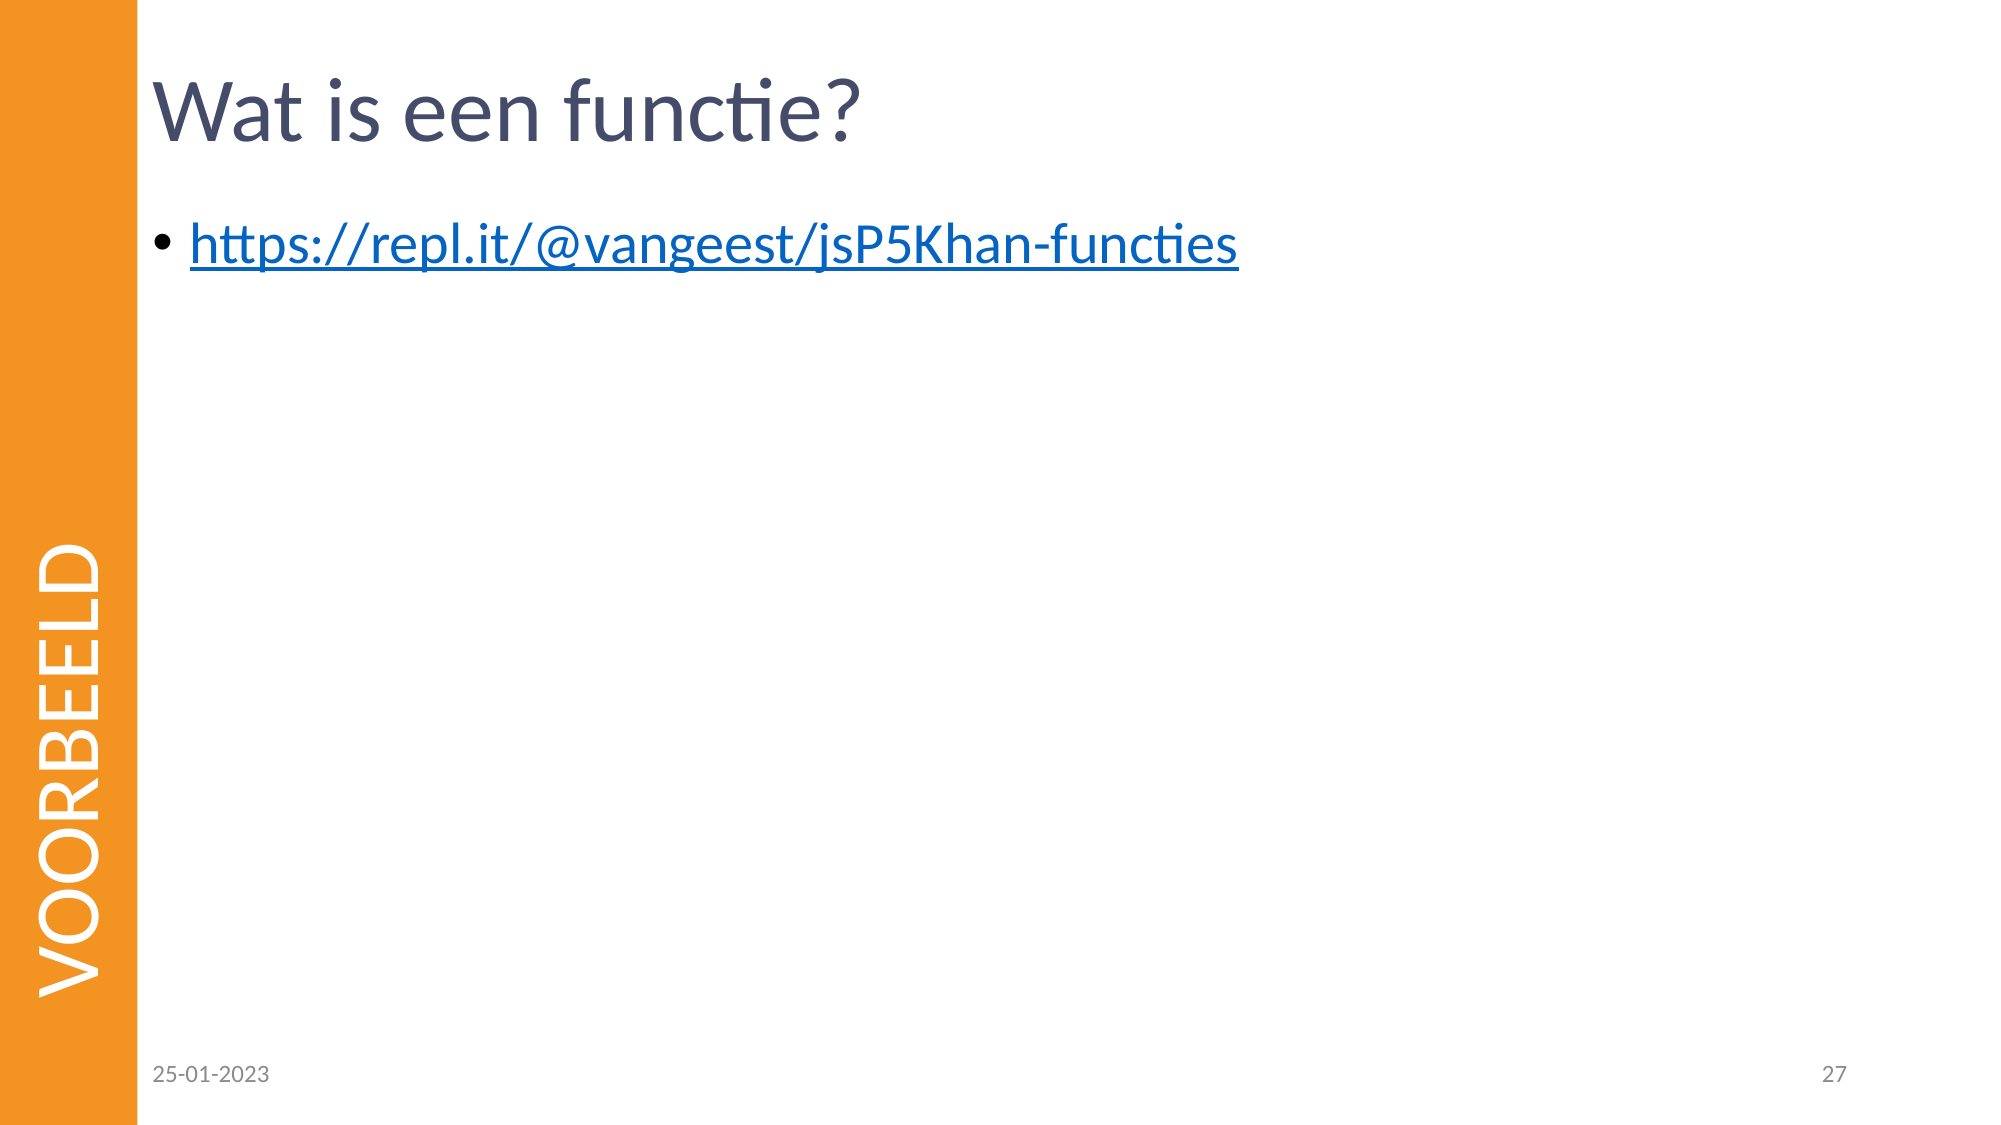

# Wat is een functie?
https://repl.it/@vangeest/jsP5Khan-functies

VOORBEELD
25-01-2023

27